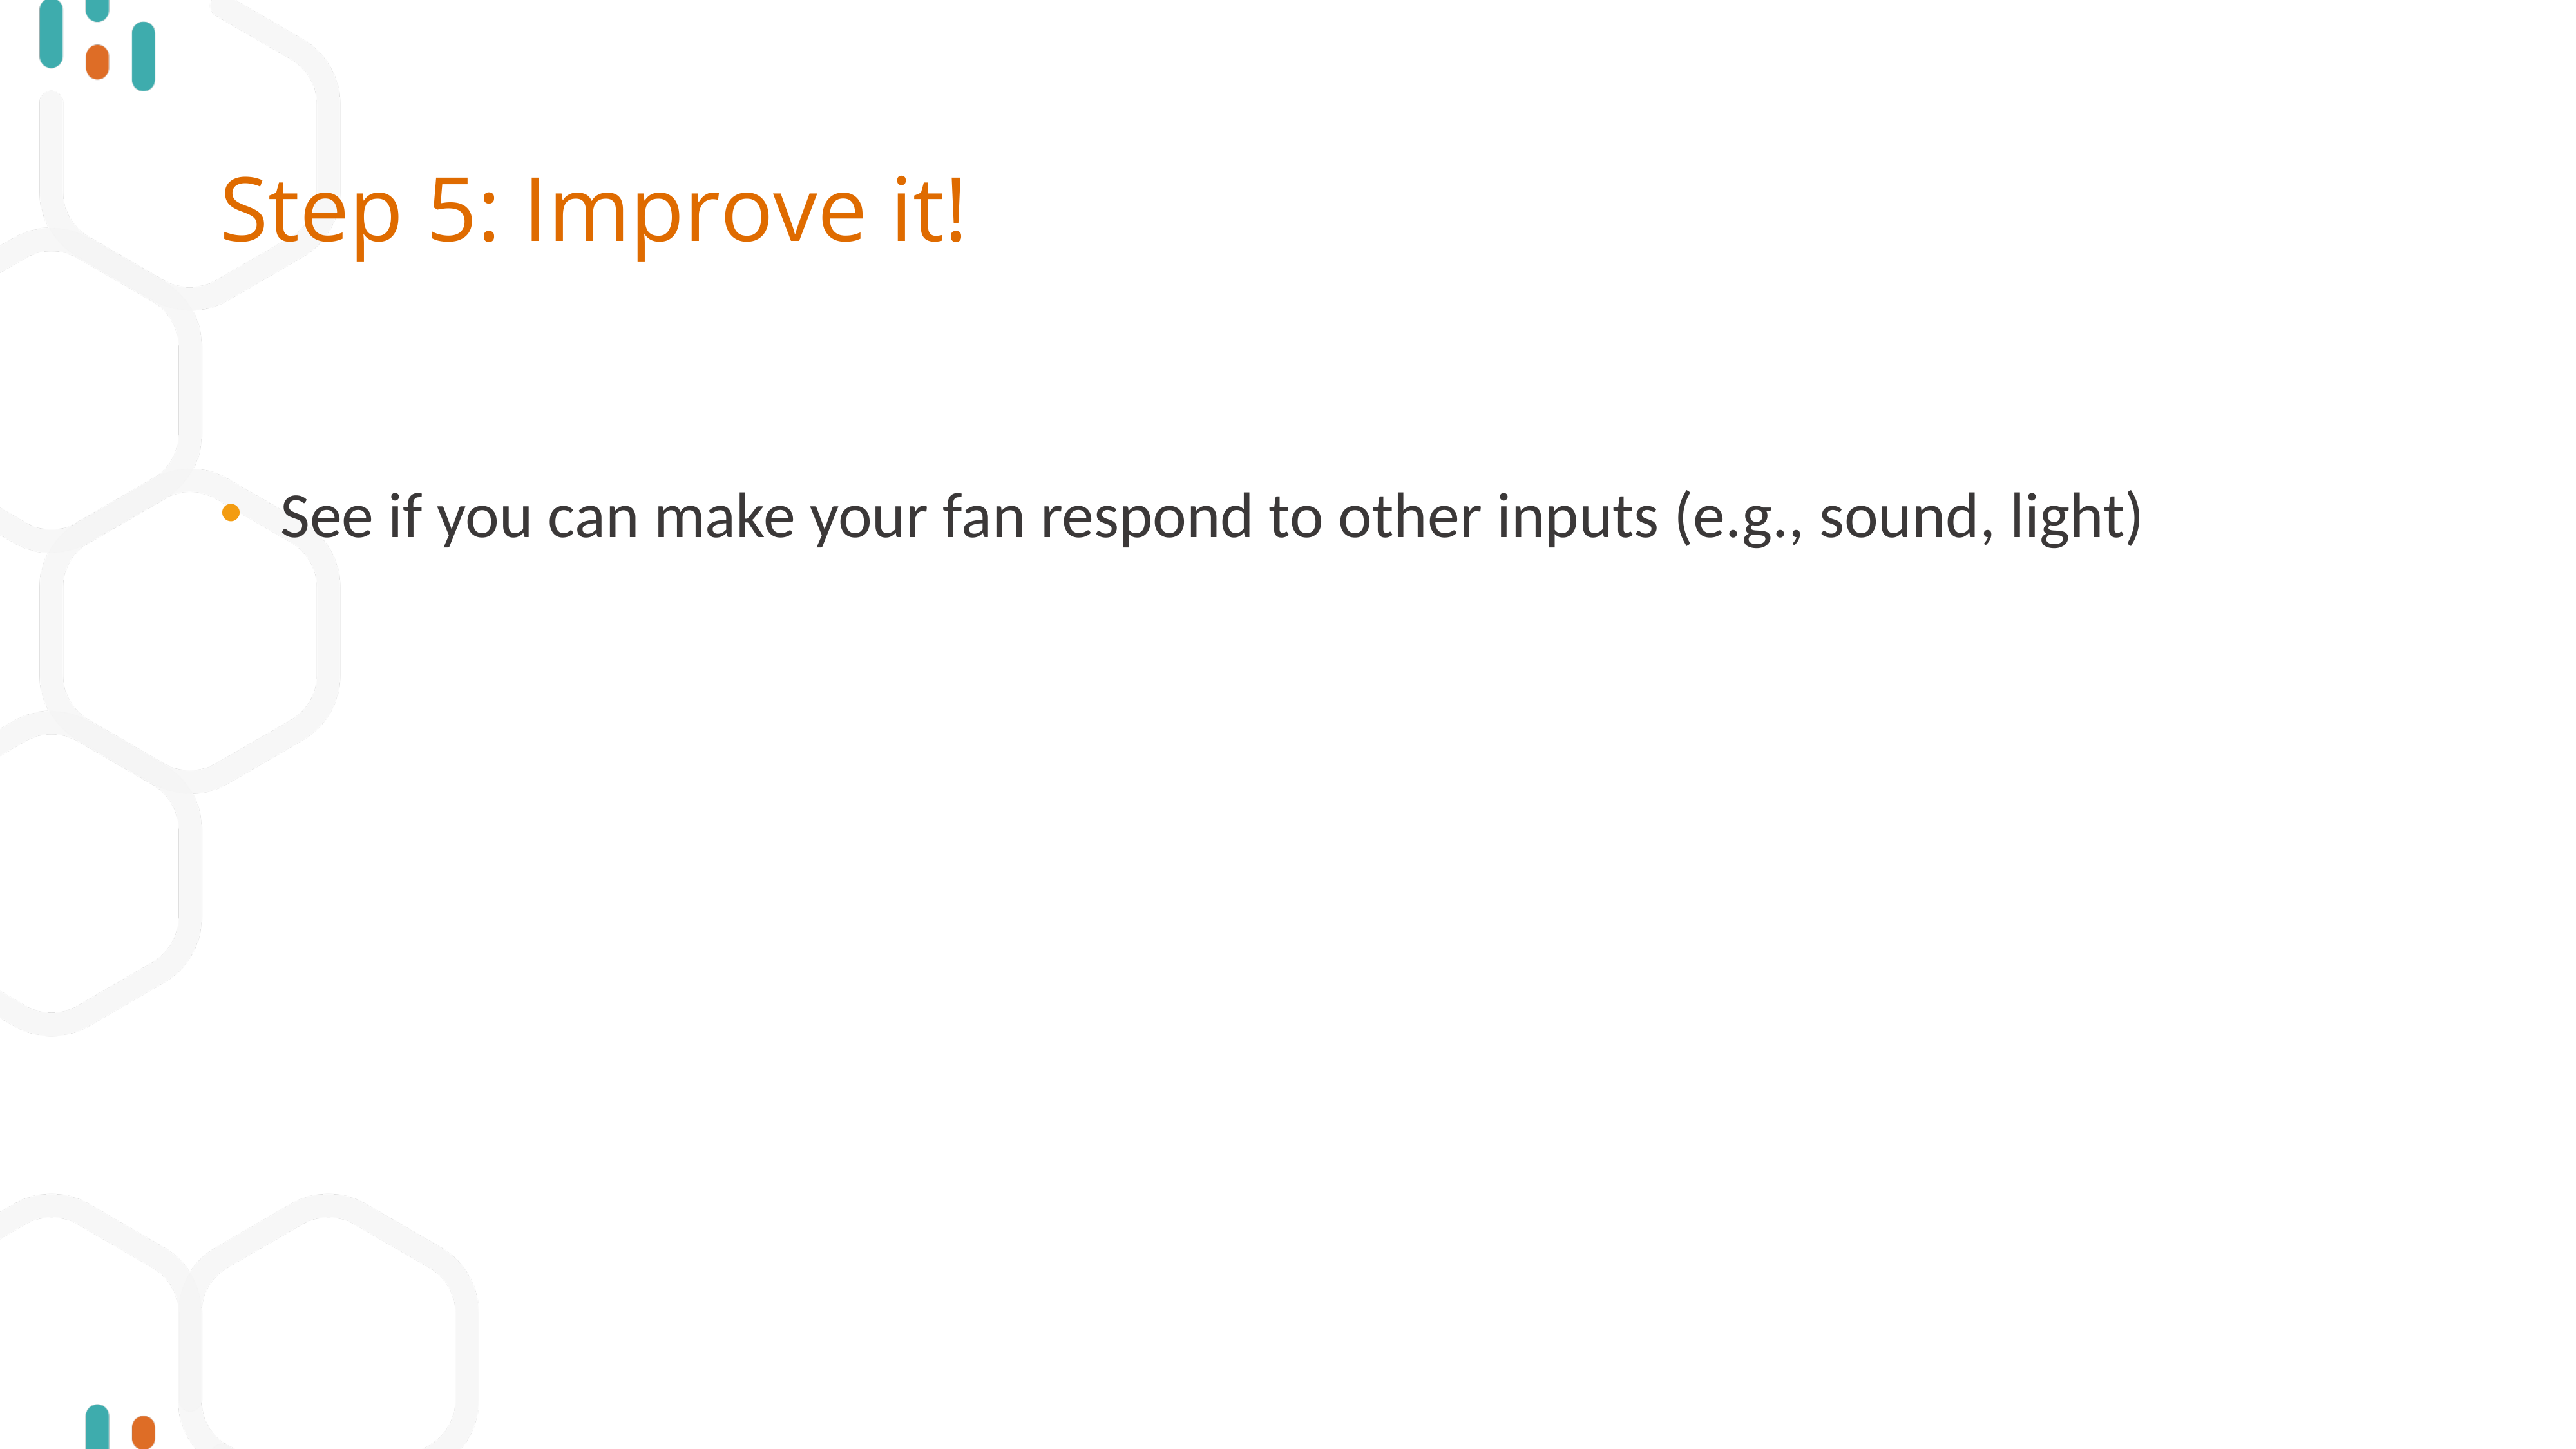

# Step 5: Improve it!

See if you can make your fan respond to other inputs (e.g., sound, light)